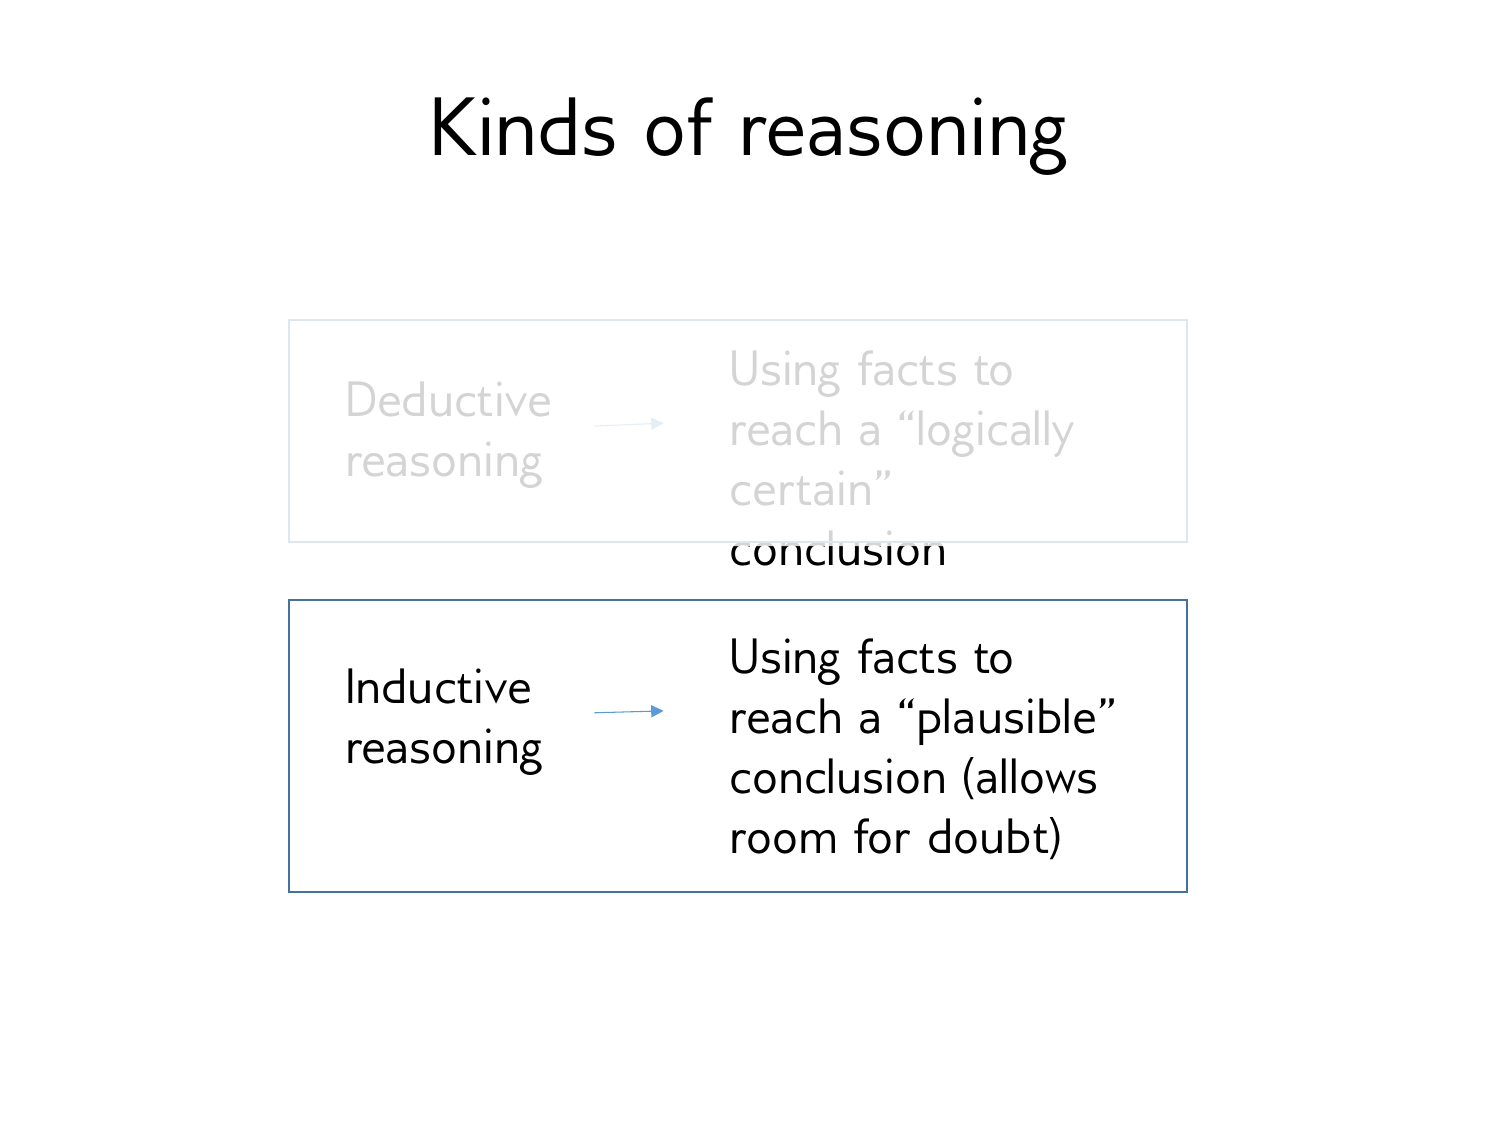

# Kinds of reasoning

Using facts to reach a “logically certain” conclusion
Deductive reasoning

Using facts to reach a “plausible” conclusion (allows room for doubt)
Inductive reasoning